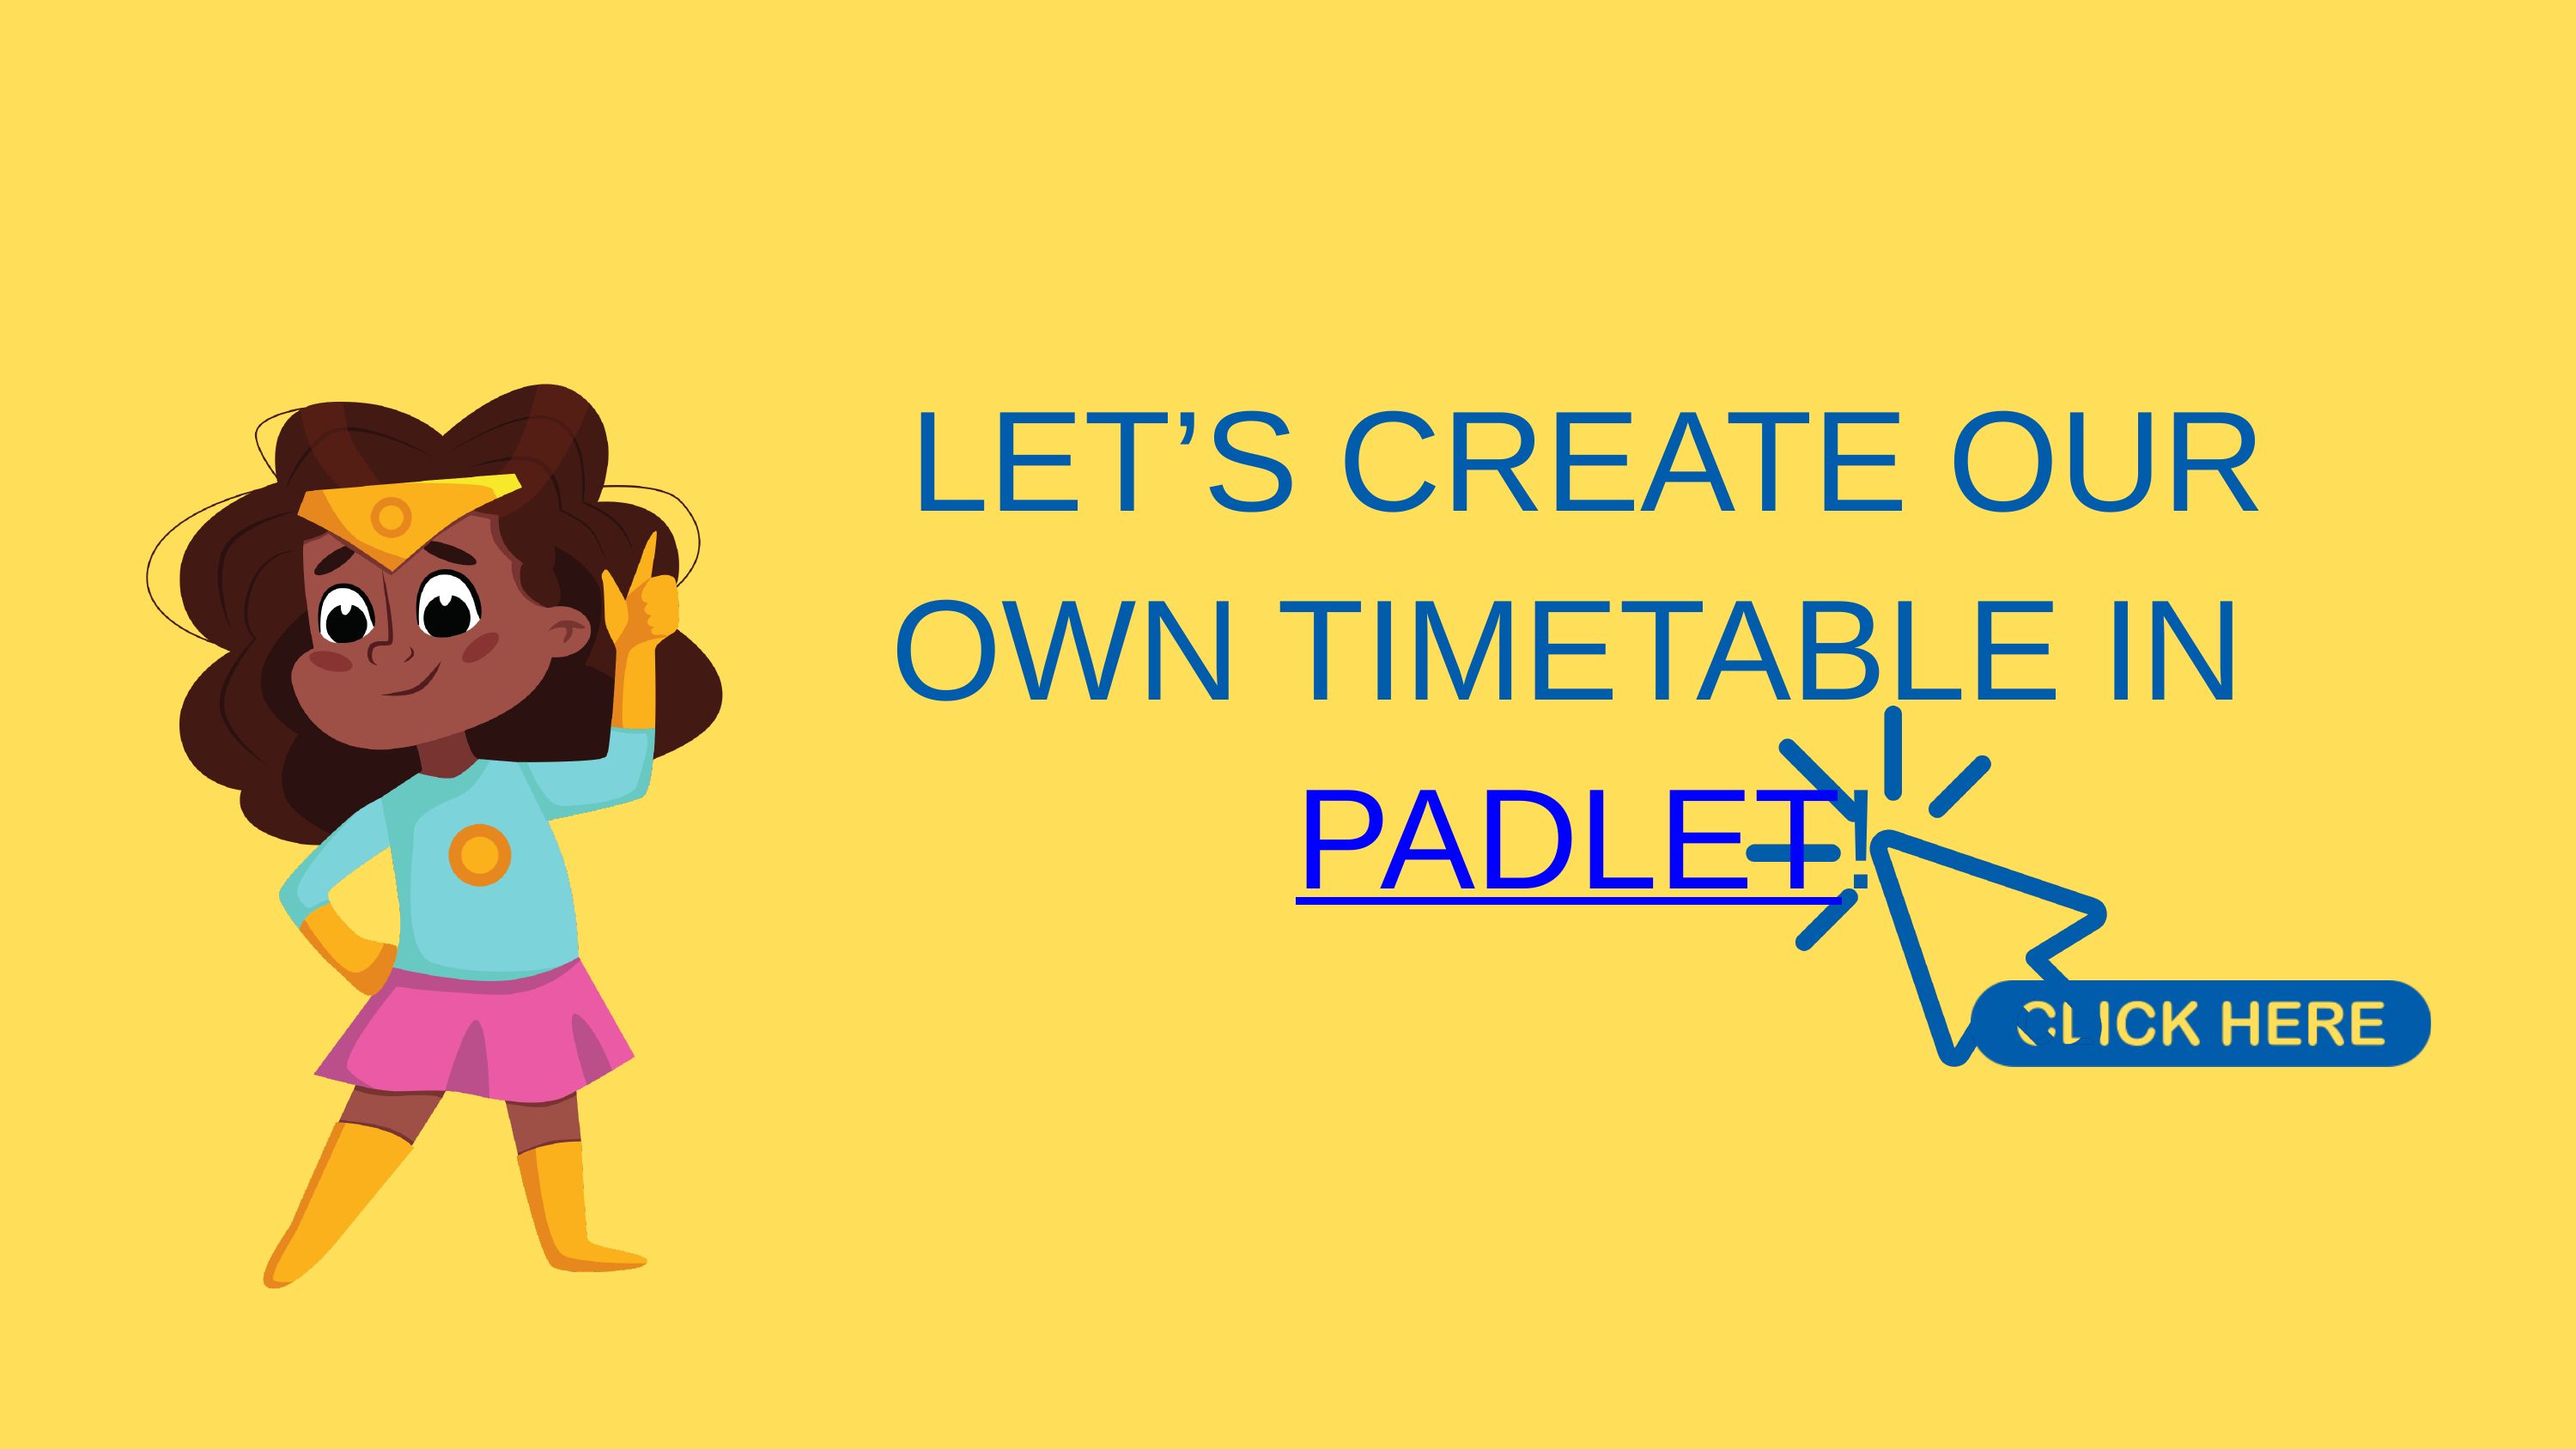

LET’S CREATE OUR OWN TIMETABLE IN PADLET!